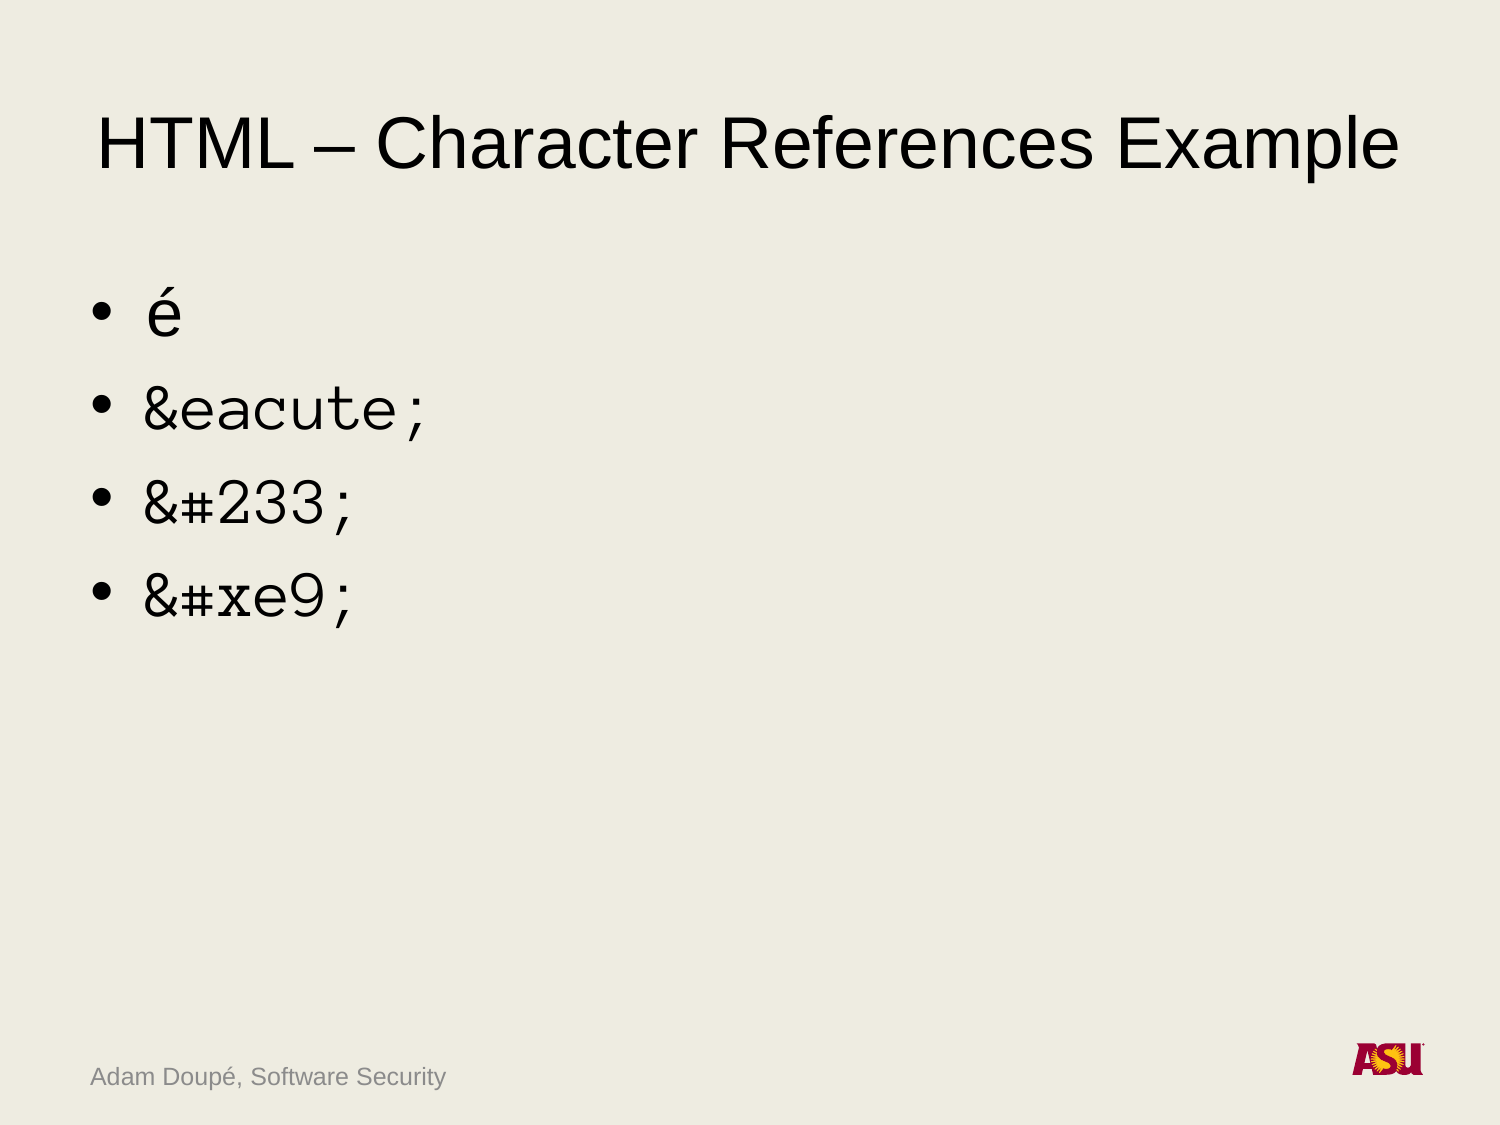

# HTML – Character References Example
é
&eacute;
&#233;
&#xe9;